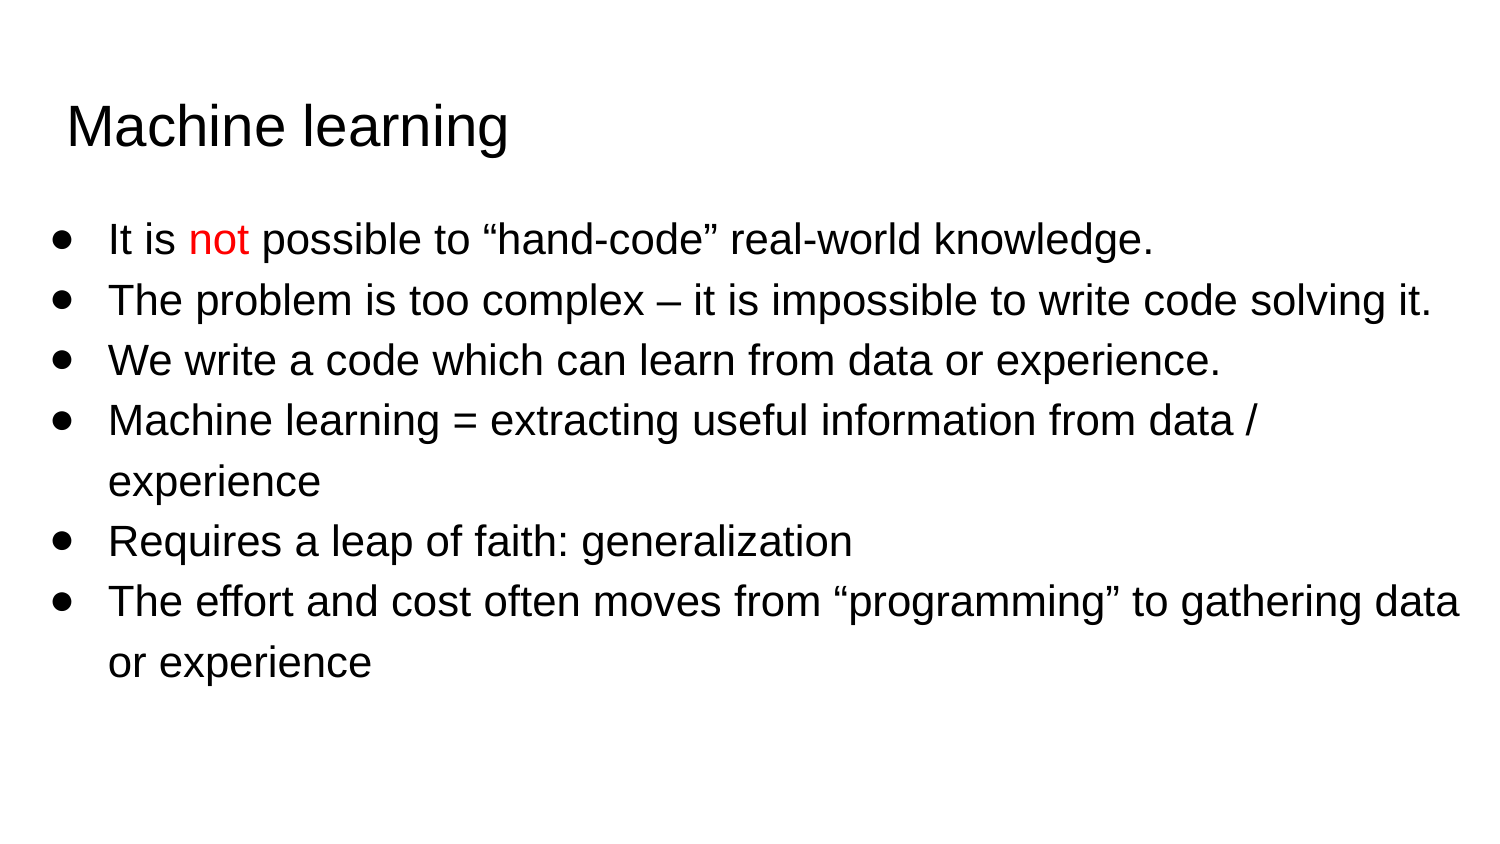

# Machine learning
It is not possible to “hand-code” real-world knowledge.
The problem is too complex – it is impossible to write code solving it.
We write a code which can learn from data or experience.
Machine learning = extracting useful information from data / experience
Requires a leap of faith: generalization
The effort and cost often moves from “programming” to gathering data or experience